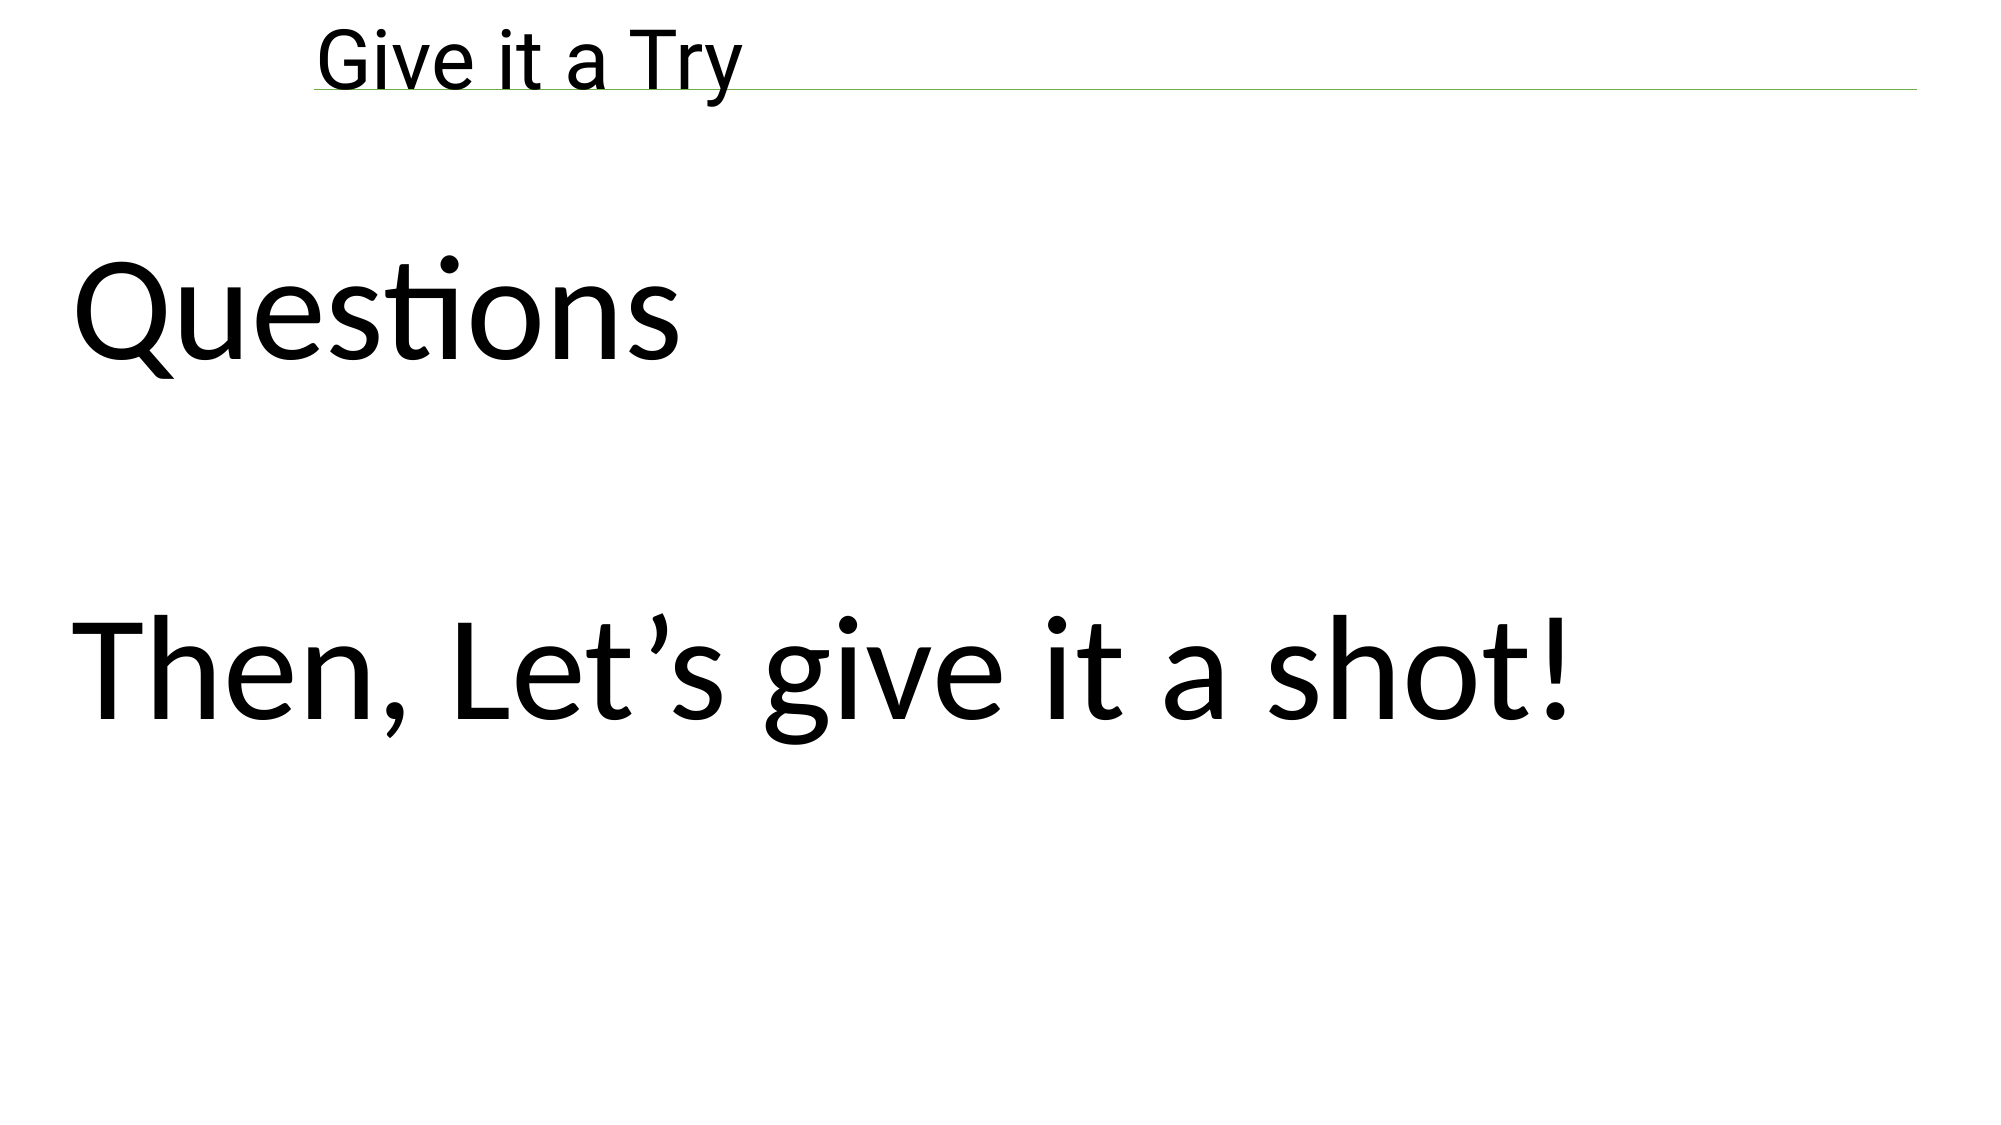

# Give it a Try
Questions

Then, Let’s give it a shot!